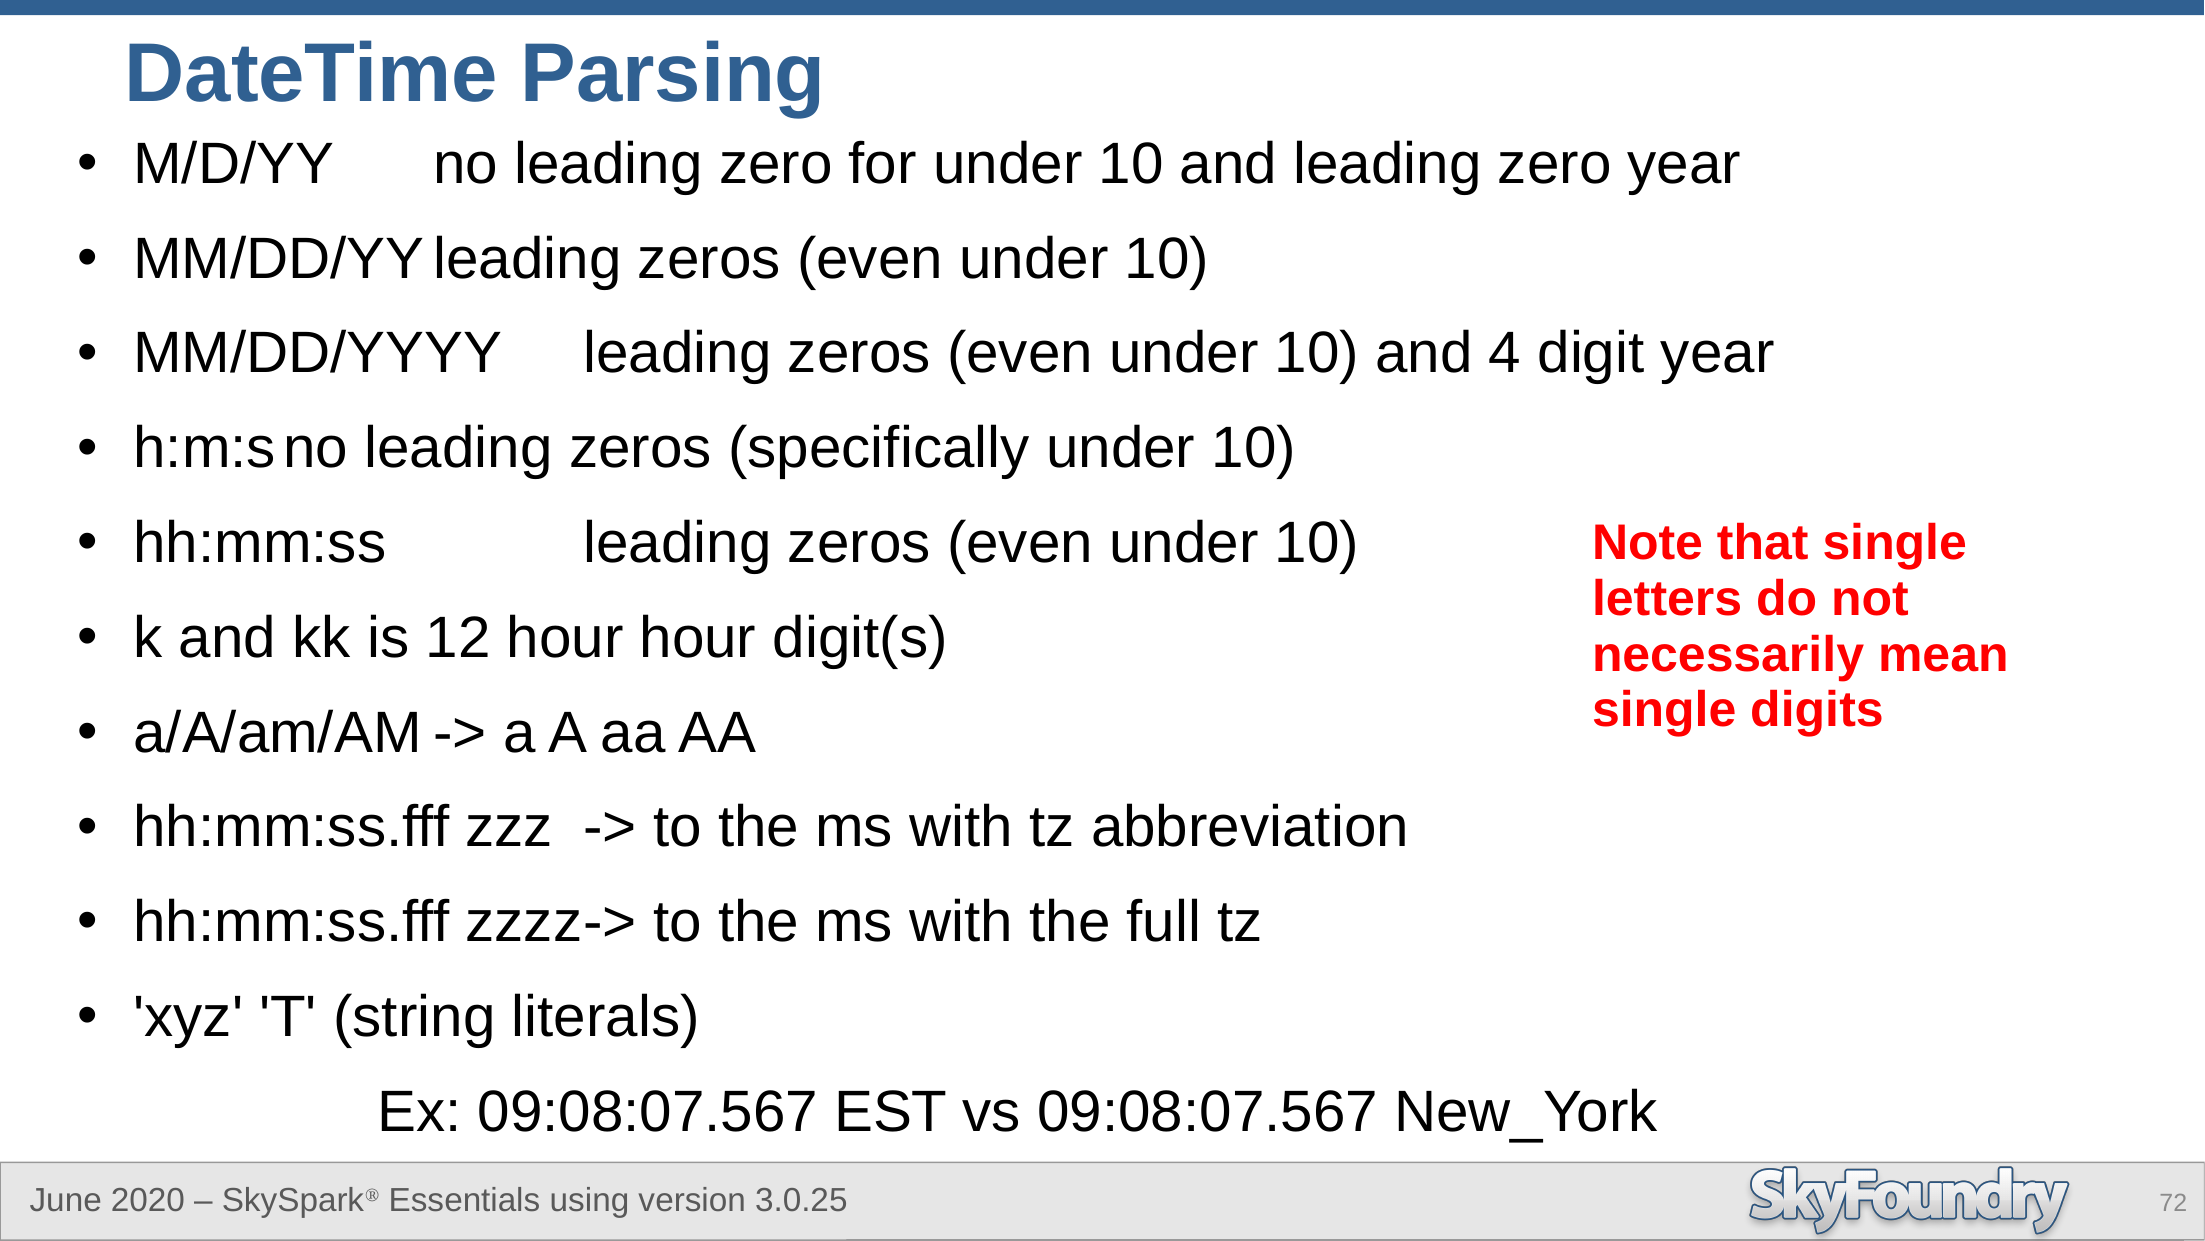

# DateTime Parsing
M/D/YY	no leading zero for under 10 and leading zero year
MM/DD/YY	leading zeros (even under 10)
MM/DD/YYYY	leading zeros (even under 10) and 4 digit year
h:m:s	no leading zeros (specifically under 10)
hh:mm:ss		leading zeros (even under 10)
k and kk is 12 hour hour digit(s)
a/A/am/AM	-> a A aa AA
hh:mm:ss.fff zzz	-> to the ms with tz abbreviation
hh:mm:ss.fff zzzz	-> to the ms with the full tz
'xyz' 'T' (string literals)
		Ex: 09:08:07.567 EST vs 09:08:07.567 New_York
Note that single letters do not necessarily mean single digits
72